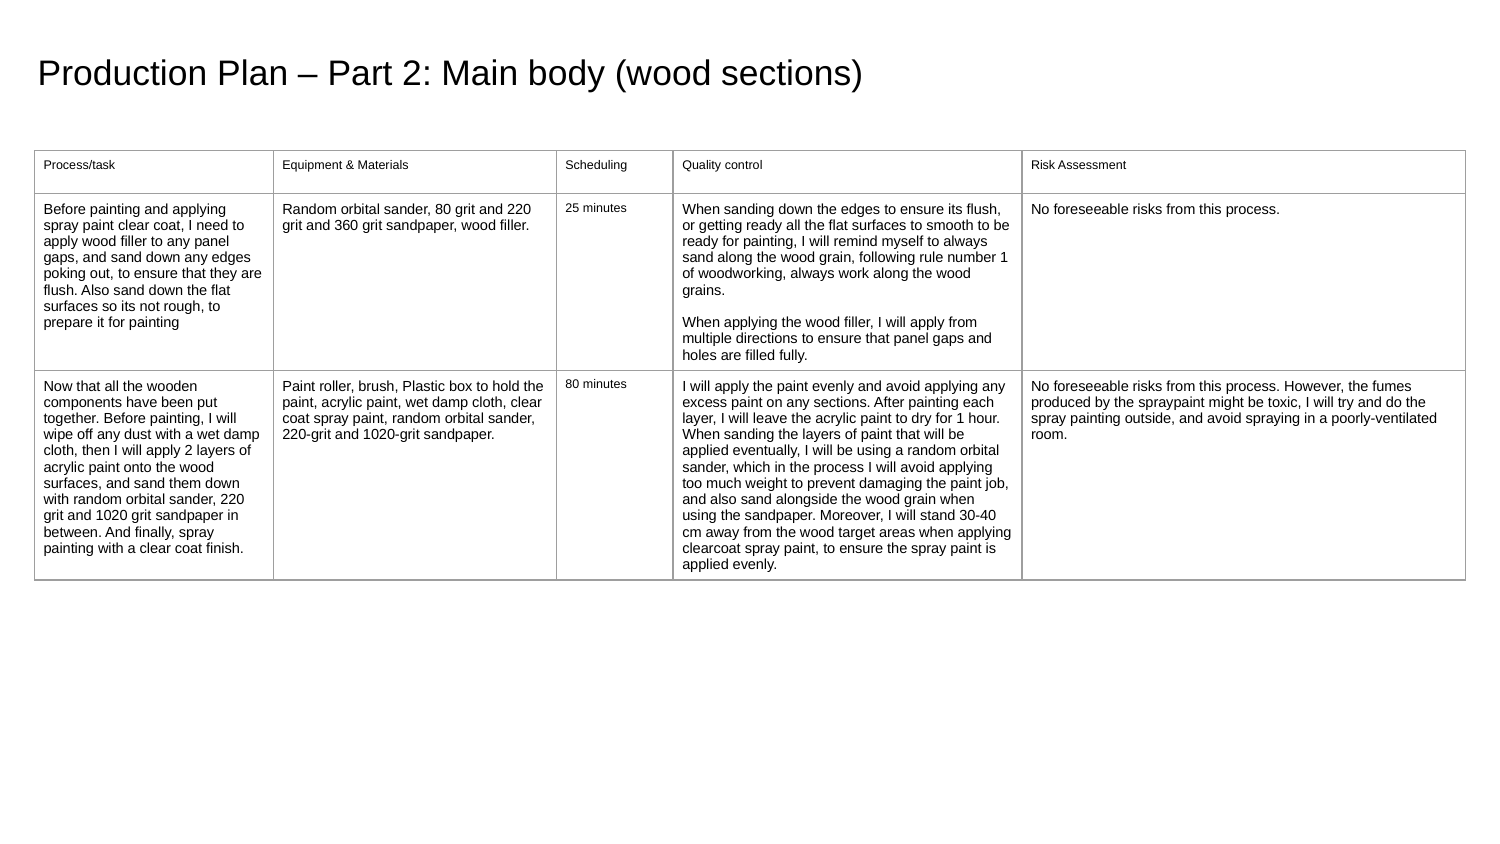

# Production Plan – Part 2: Main body (wood sections)
| Process/task | Equipment & Materials | Scheduling | Quality control | Risk Assessment |
| --- | --- | --- | --- | --- |
| Before painting and applying spray paint clear coat, I need to apply wood filler to any panel gaps, and sand down any edges poking out, to ensure that they are flush. Also sand down the flat surfaces so its not rough, to prepare it for painting | Random orbital sander, 80 grit and 220 grit and 360 grit sandpaper, wood filler. | 25 minutes | When sanding down the edges to ensure its flush, or getting ready all the flat surfaces to smooth to be ready for painting, I will remind myself to always sand along the wood grain, following rule number 1 of woodworking, always work along the wood grains. When applying the wood filler, I will apply from multiple directions to ensure that panel gaps and holes are filled fully. | No foreseeable risks from this process. |
| Now that all the wooden components have been put together. Before painting, I will wipe off any dust with a wet damp cloth, then I will apply 2 layers of acrylic paint onto the wood surfaces, and sand them down with random orbital sander, 220 grit and 1020 grit sandpaper in between. And finally, spray painting with a clear coat finish. | Paint roller, brush, Plastic box to hold the paint, acrylic paint, wet damp cloth, clear coat spray paint, random orbital sander, 220-grit and 1020-grit sandpaper. | 80 minutes | I will apply the paint evenly and avoid applying any excess paint on any sections. After painting each layer, I will leave the acrylic paint to dry for 1 hour. When sanding the layers of paint that will be applied eventually, I will be using a random orbital sander, which in the process I will avoid applying too much weight to prevent damaging the paint job, and also sand alongside the wood grain when using the sandpaper. Moreover, I will stand 30-40 cm away from the wood target areas when applying clearcoat spray paint, to ensure the spray paint is applied evenly. | No foreseeable risks from this process. However, the fumes produced by the spraypaint might be toxic, I will try and do the spray painting outside, and avoid spraying in a poorly-ventilated room. |
13